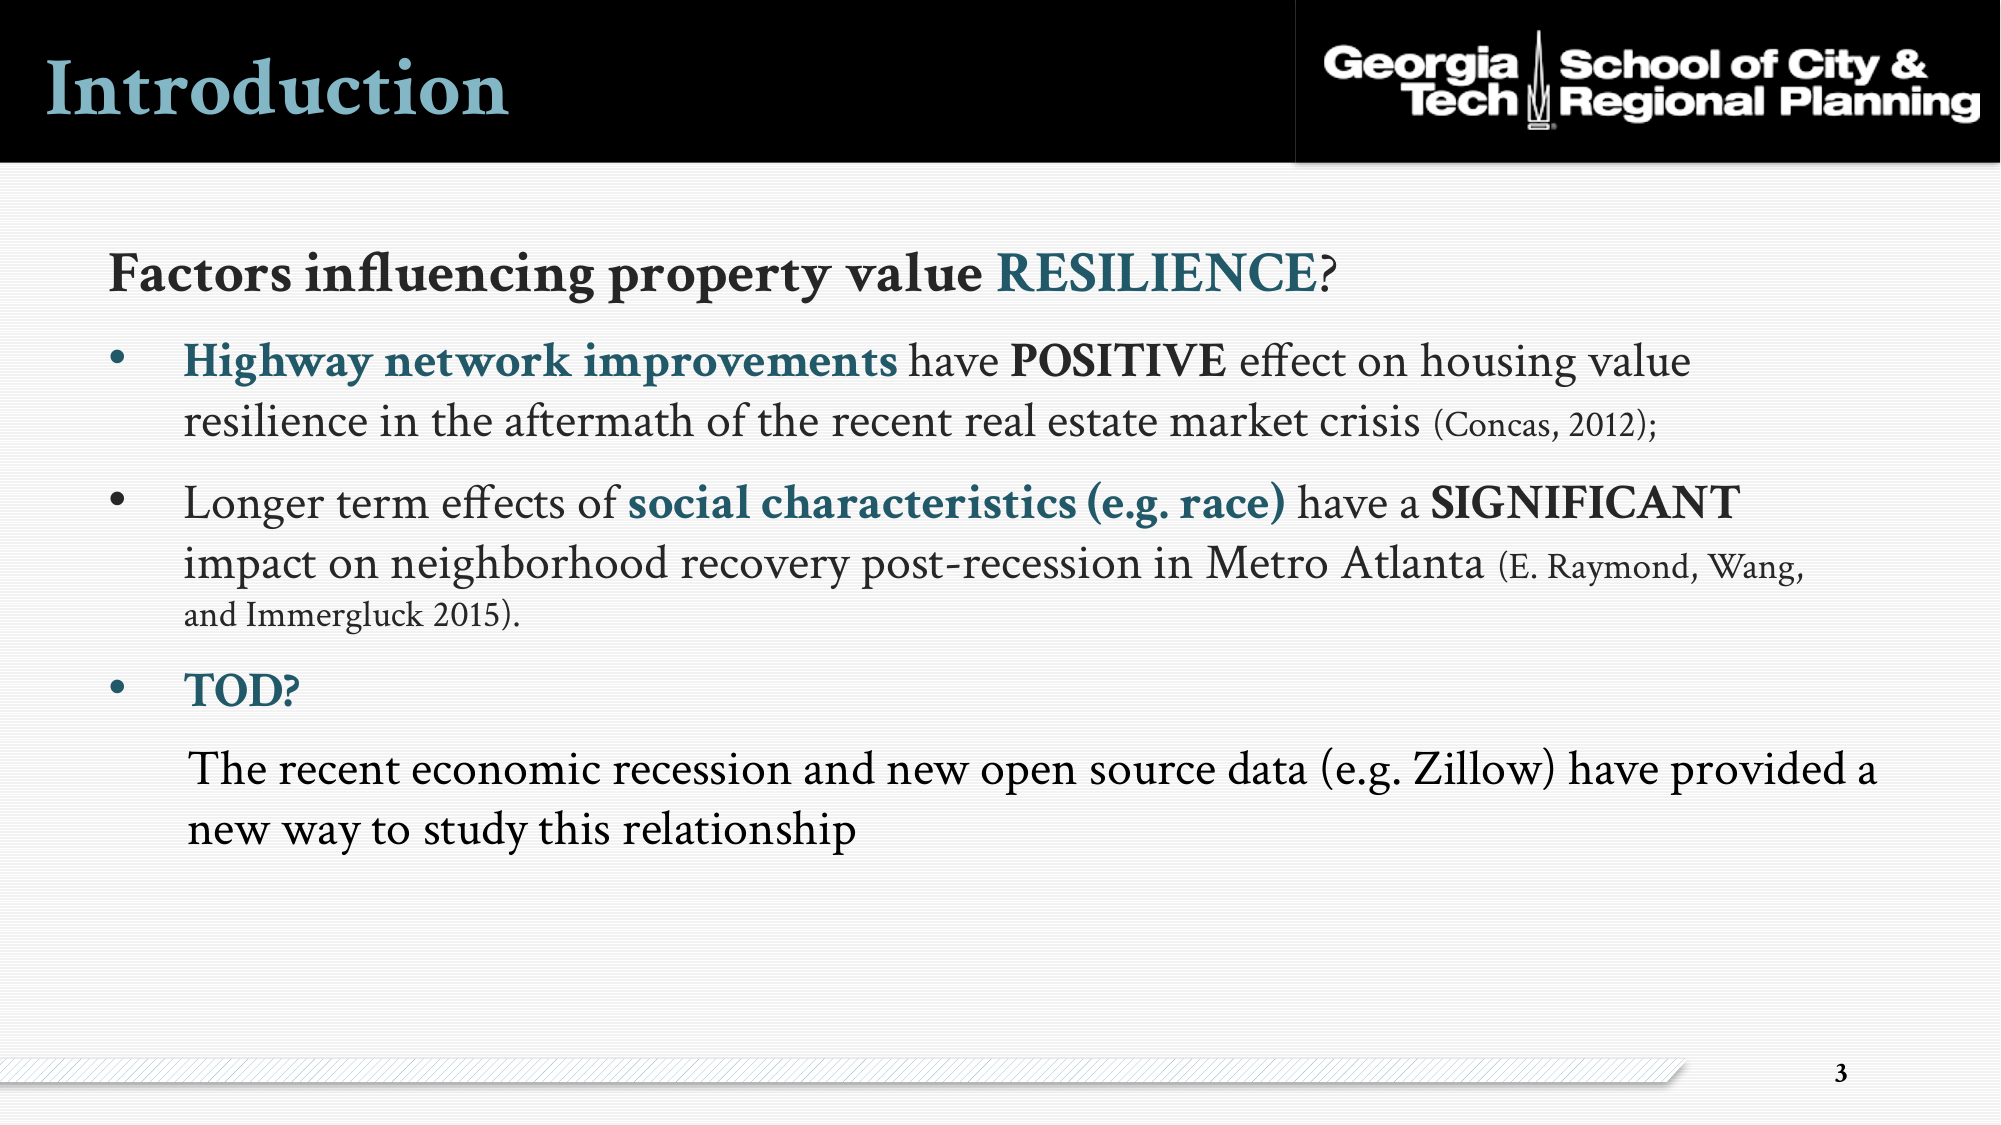

# Introduction
Factors influencing property value RESILIENCE?
Highway network improvements have POSITIVE effect on housing value resilience in the aftermath of the recent real estate market crisis (Concas, 2012);
Longer term effects of social characteristics (e.g. race) have a SIGNIFICANT impact on neighborhood recovery post-recession in Metro Atlanta (E. Raymond, Wang, and Immergluck 2015).
TOD?

The recent economic recession and new open source data (e.g. Zillow) have provided a new way to study this relationship
3